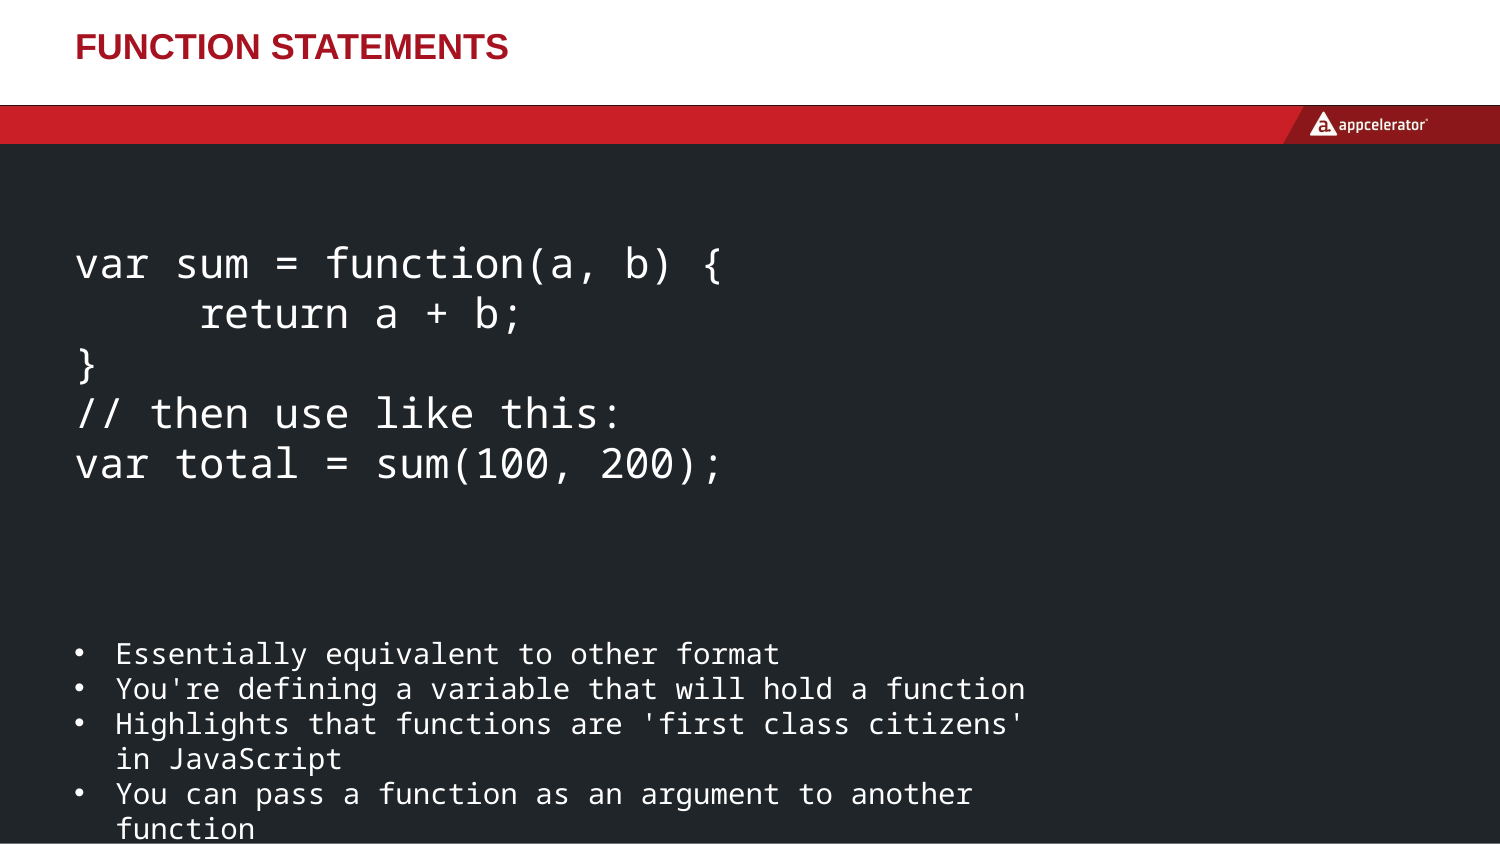

# Function Statements

var sum = function(a, b) {
     return a + b;
}
// then use like this:
var total = sum(100, 200);
Essentially equivalent to other format
You're defining a variable that will hold a function
Highlights that functions are 'first class citizens' in JavaScript
You can pass a function as an argument to another function